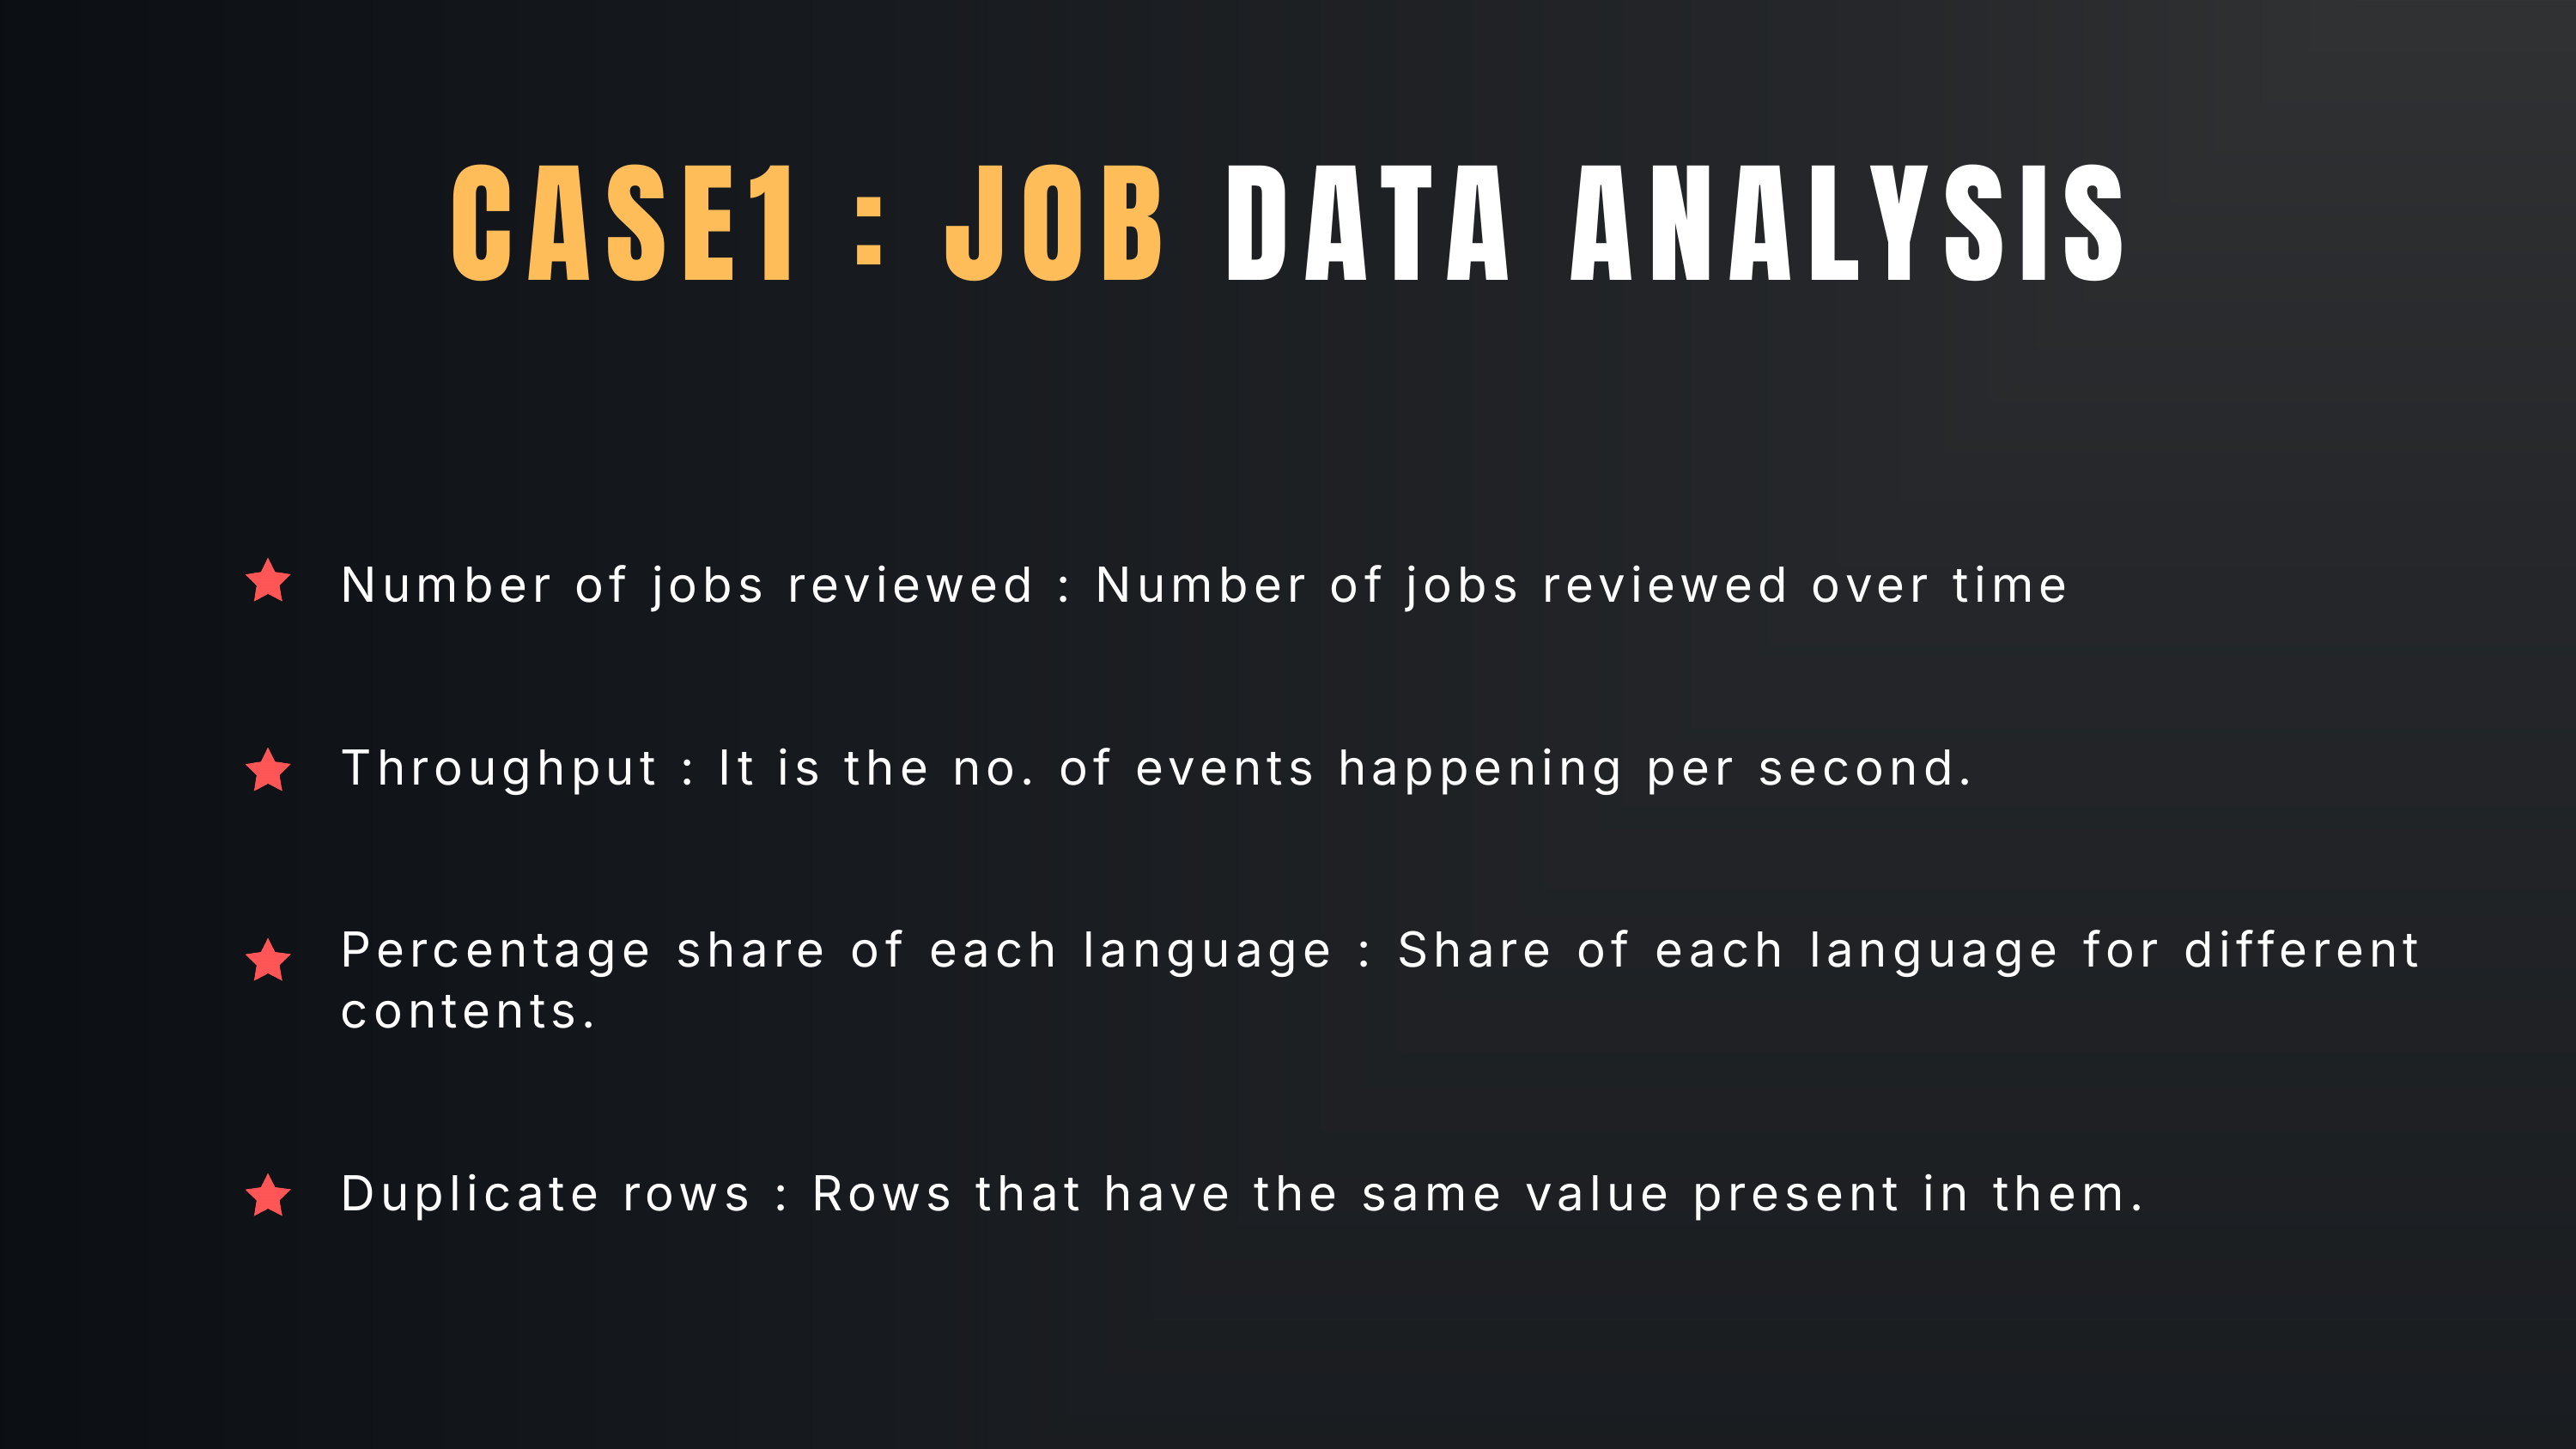

CASE1 : JOB DATA ANALYSIS
Number of jobs reviewed : Number of jobs reviewed over time

Throughput : It is the no. of events happening per second.

Percentage share of each language : Share of each language for different contents.

Duplicate rows : Rows that have the same value present in them.